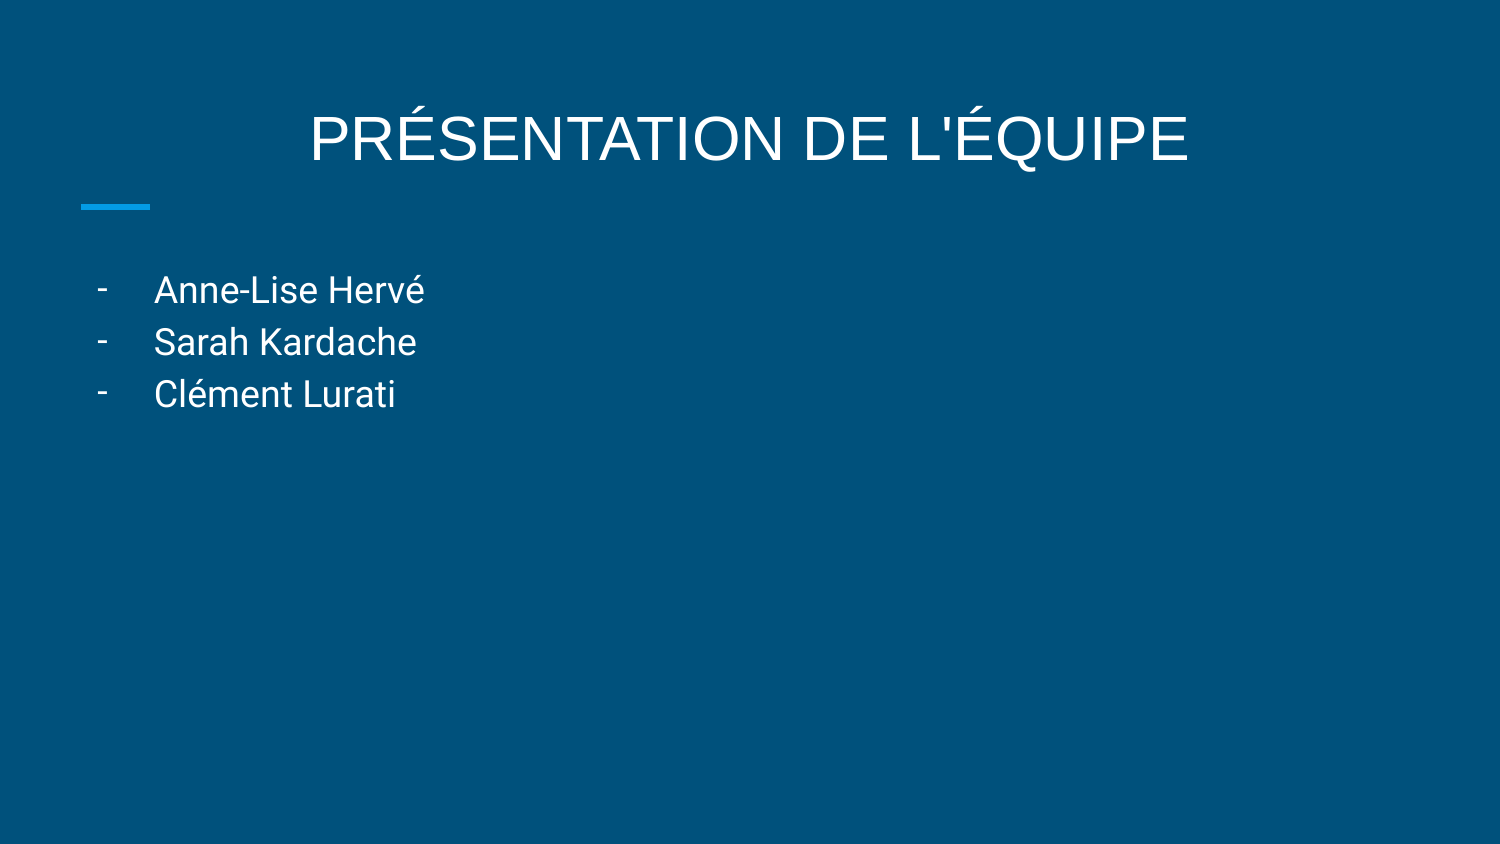

# PRÉSENTATION DE L'ÉQUIPE
Anne-Lise Hervé
Sarah Kardache
Clément Lurati